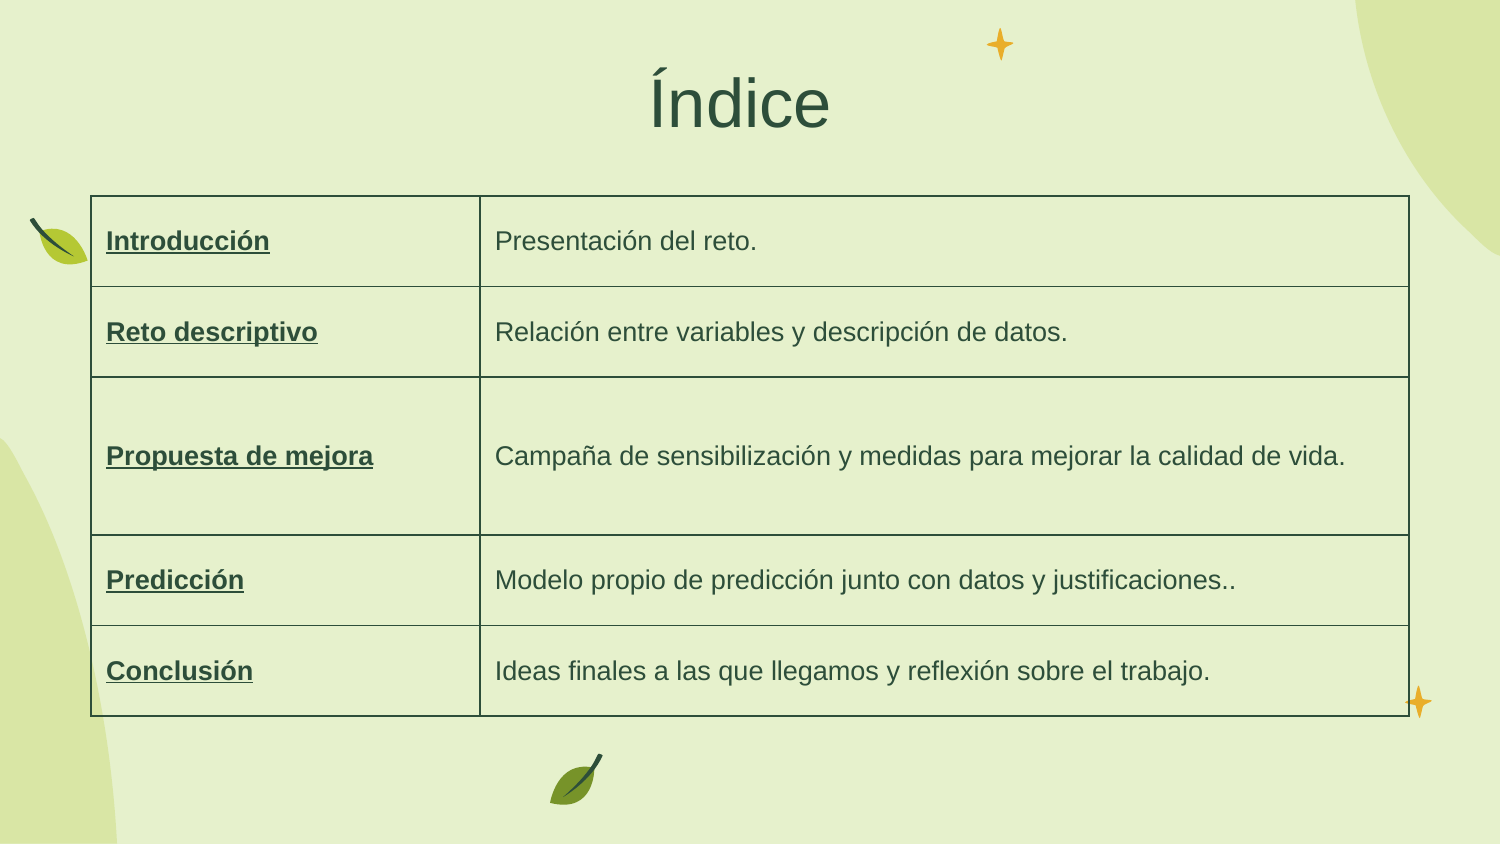

# Índice

| Introducción | Presentación del reto. |
| --- | --- |
| Reto descriptivo | Relación entre variables y descripción de datos. |
| Propuesta de mejora | Campaña de sensibilización y medidas para mejorar la calidad de vida. |
| Predicción | Modelo propio de predicción junto con datos y justificaciones.. |
| Conclusión | Ideas finales a las que llegamos y reflexión sobre el trabajo. |